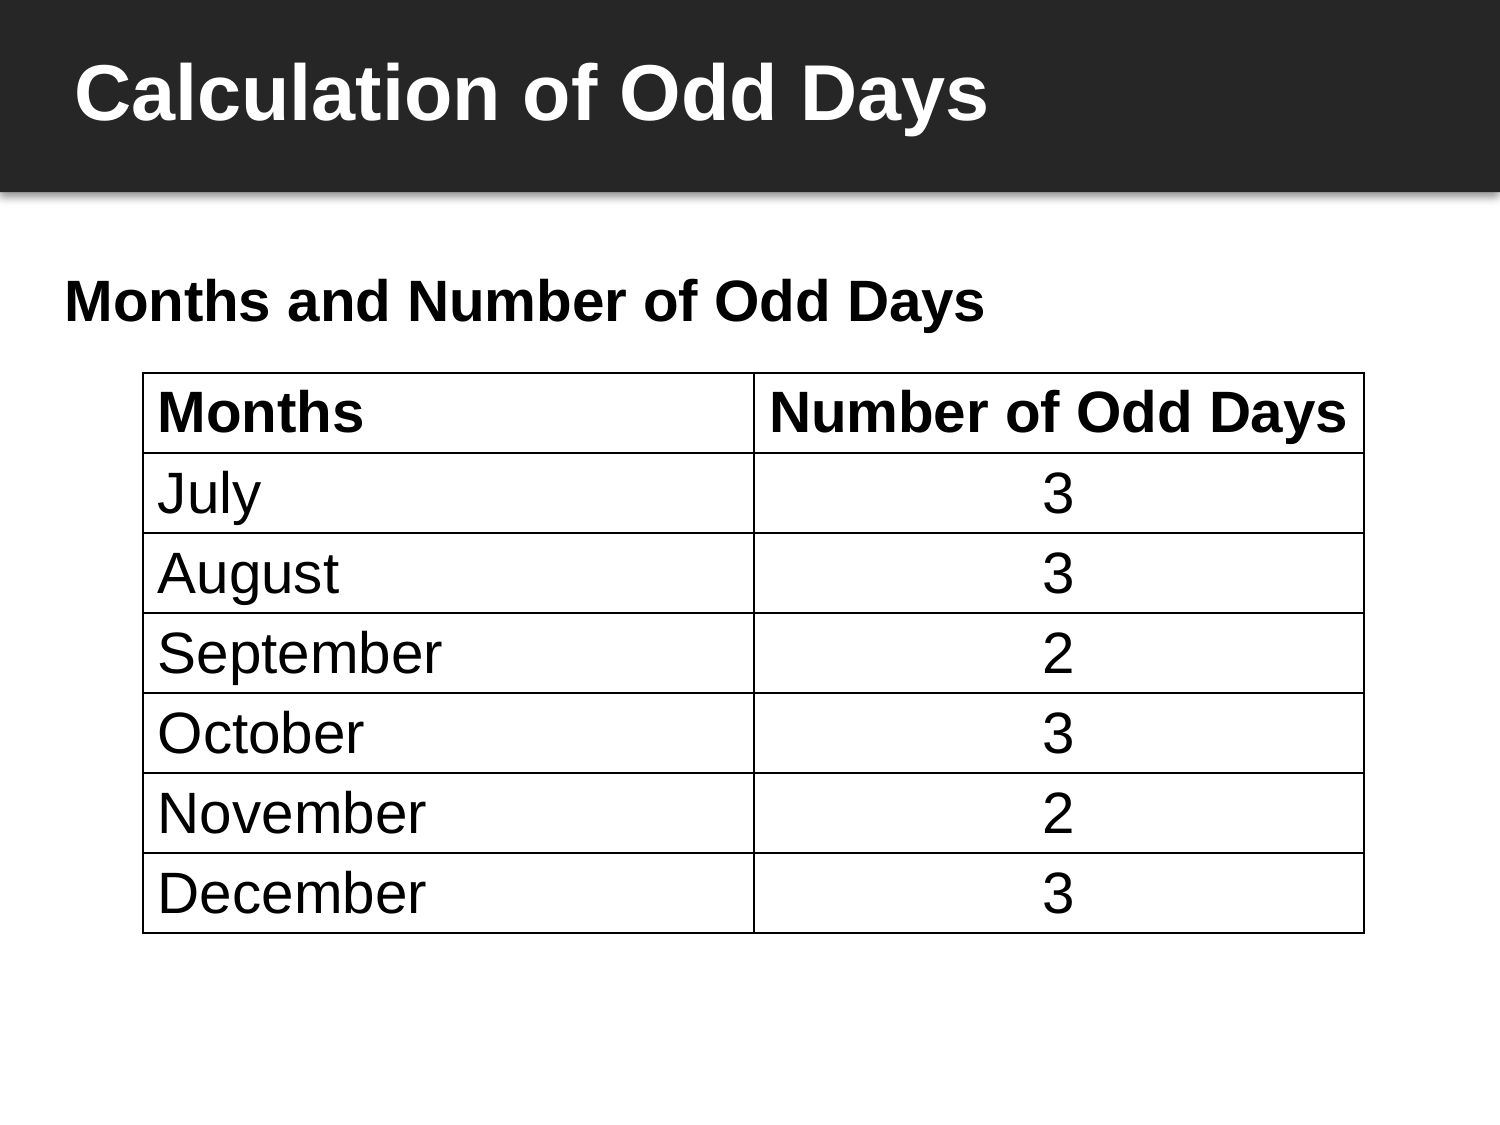

# Calculation of Odd Days
Months and Number of Odd Days

| Months | Number of Odd Days |
| --- | --- |
| July | 3 |
| August | 3 |
| September | 2 |
| October | 3 |
| November | 2 |
| December | 3 |